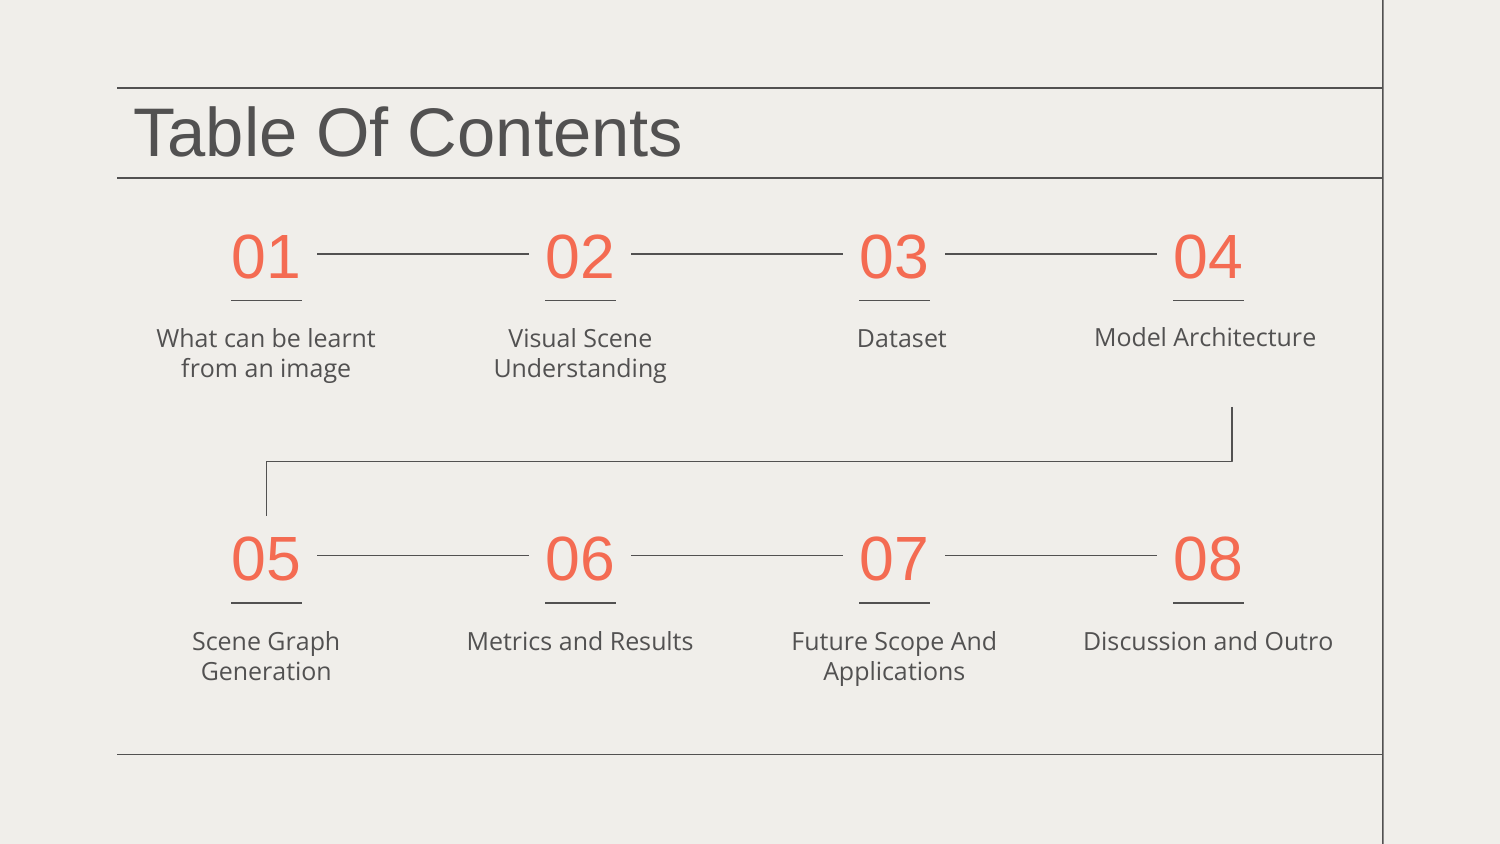

# Table Of Contents
01
02
03
04
Model Architecture
What can be learnt from an image
Visual Scene Understanding
Dataset
05
06
07
08
Scene Graph Generation
Metrics and Results
Future Scope And Applications
Discussion and Outro